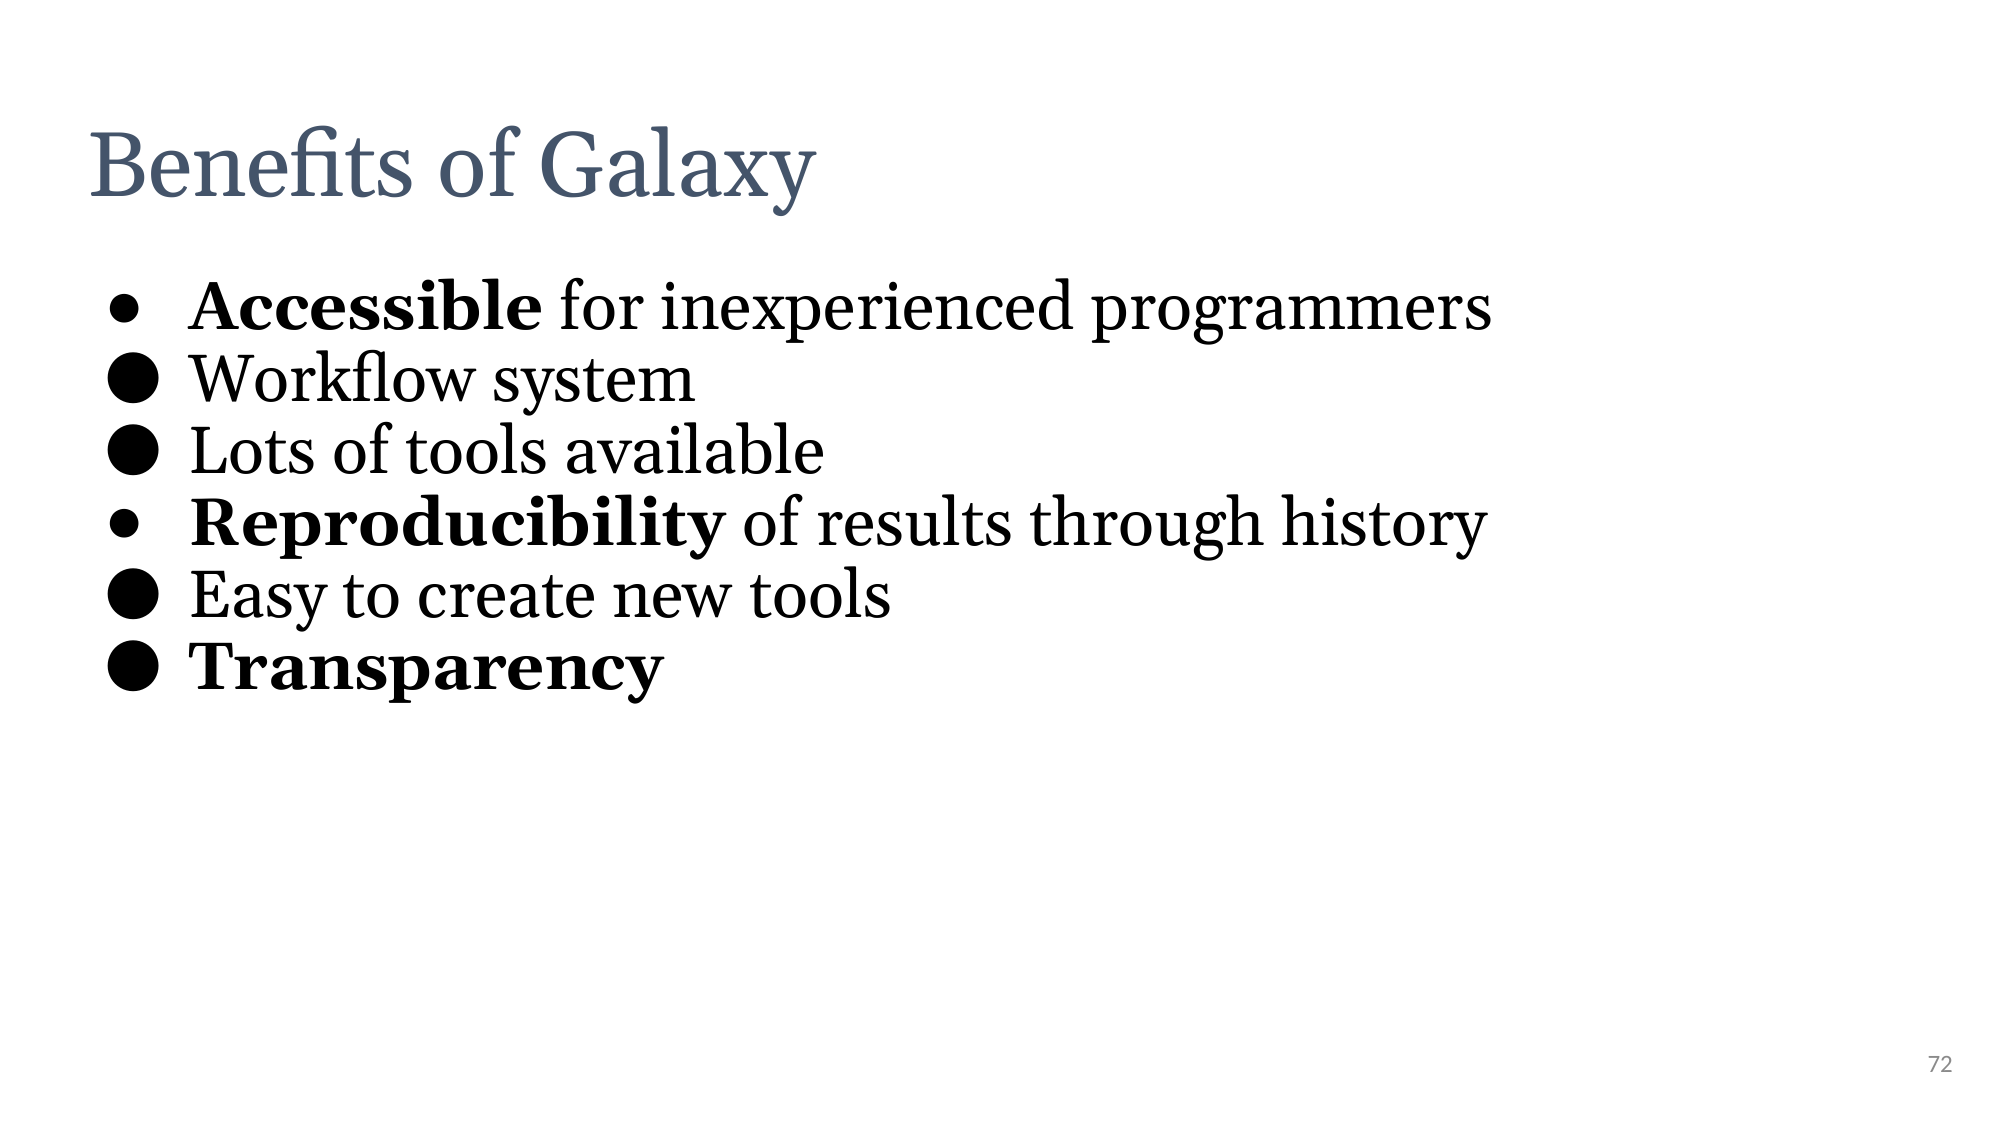

# Benefits of Galaxy
Accessible for inexperienced programmers
Workflow system
Lots of tools available
Reproducibility of results through history
Easy to create new tools
Transparency
72